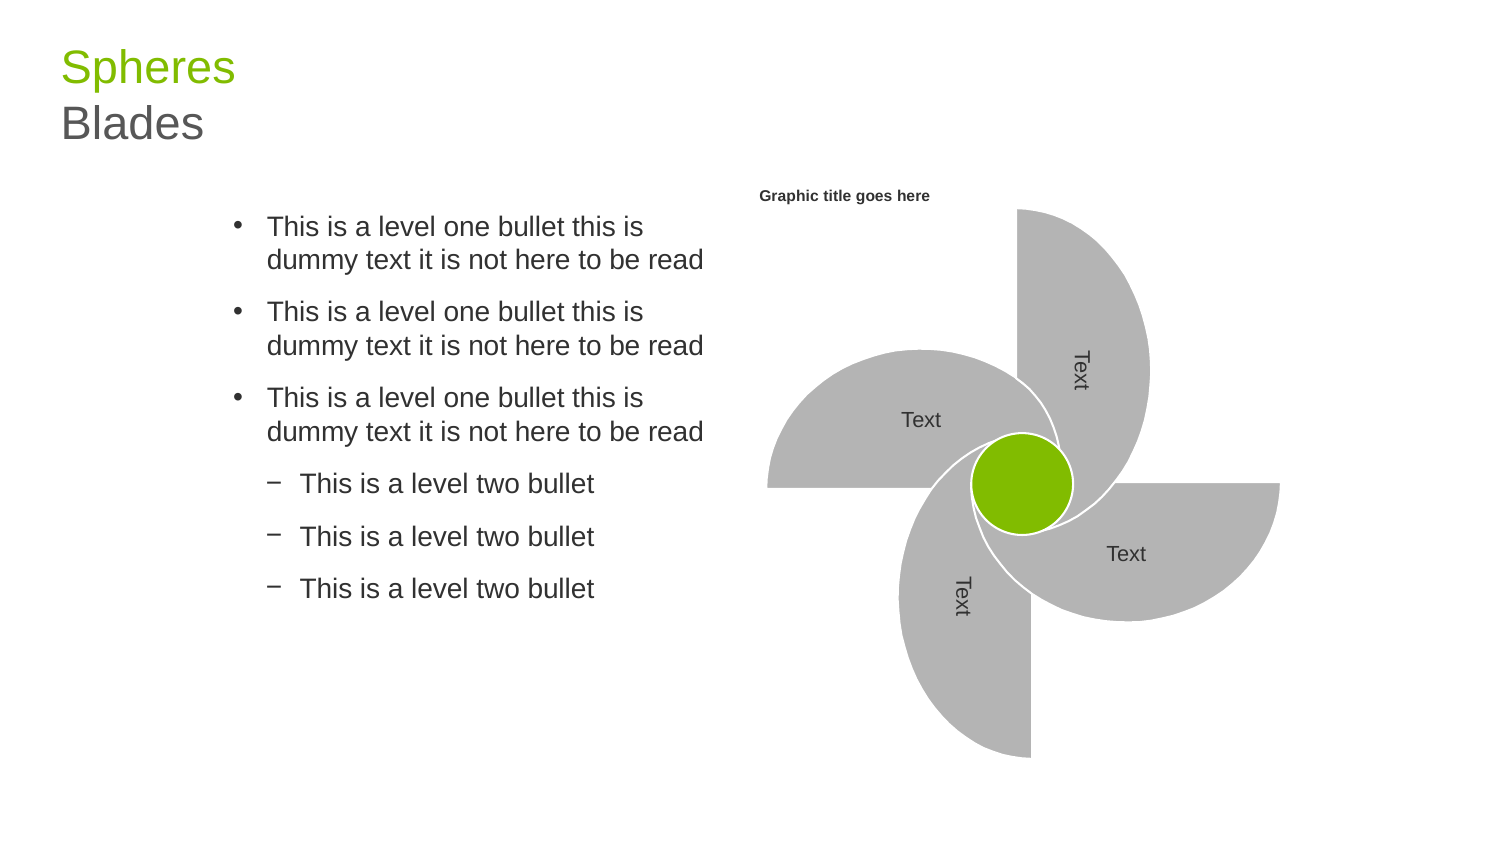

# Spheres Blades
Graphic title goes here
This is a level one bullet this is dummy text it is not here to be read
This is a level one bullet this is dummy text it is not here to be read
This is a level one bullet this is dummy text it is not here to be read
This is a level two bullet
This is a level two bullet
This is a level two bullet

Text
Text

Text
Text